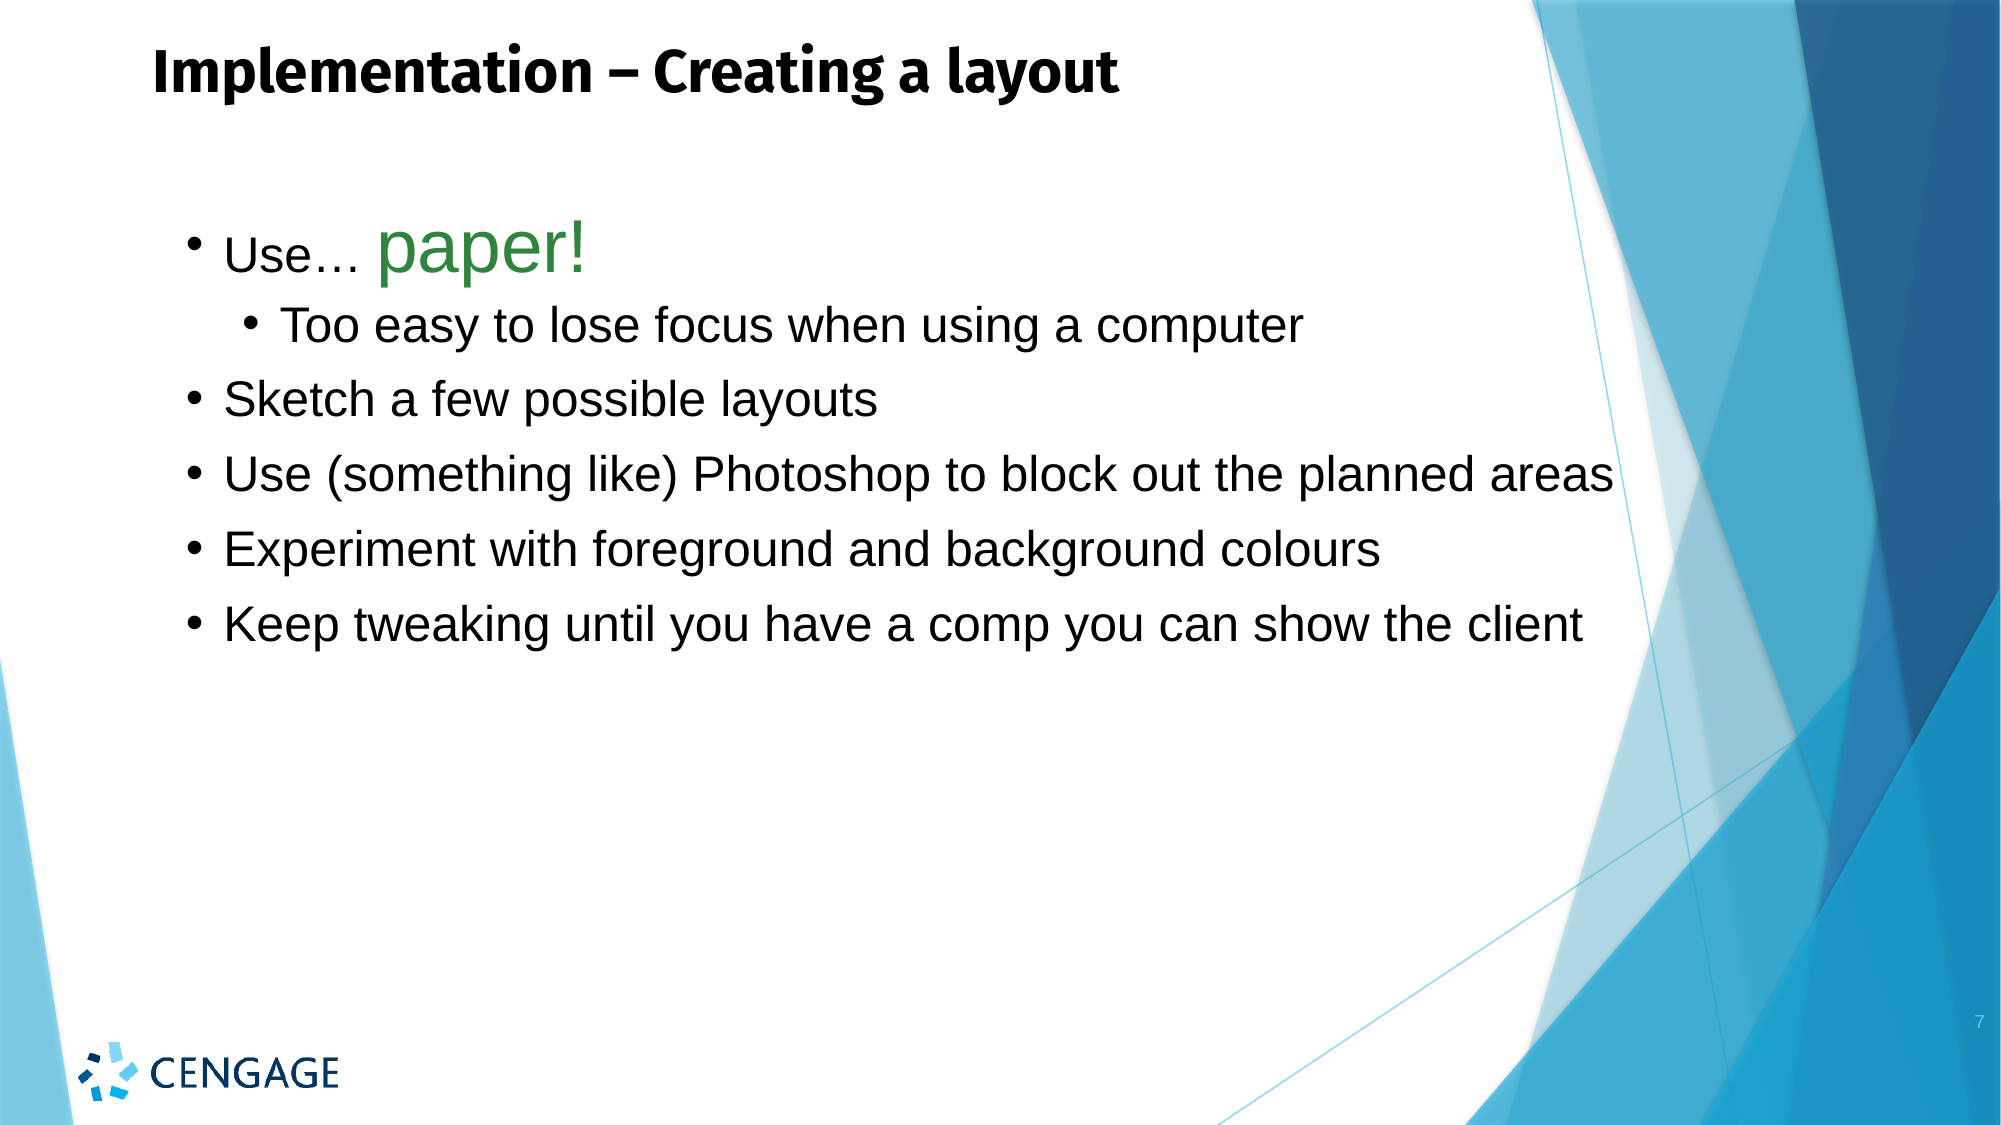

# Implementation – Creating a layout
Use… paper!
Too easy to lose focus when using a computer
Sketch a few possible layouts
Use (something like) Photoshop to block out the planned areas
Experiment with foreground and background colours
Keep tweaking until you have a comp you can show the client
7